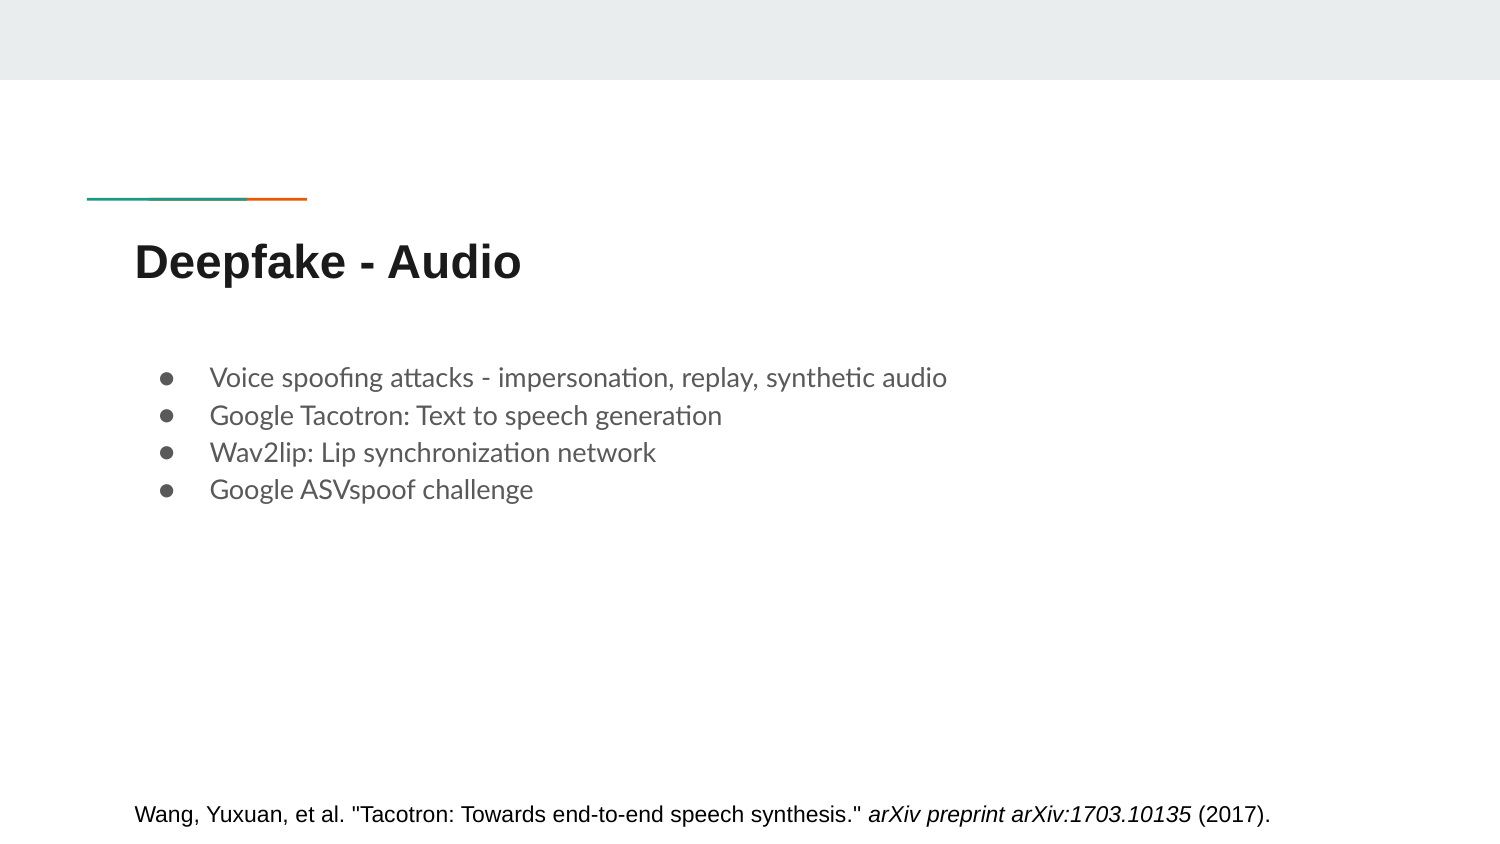

# Deepfake - Audio
Voice spoofing attacks - impersonation, replay, synthetic audio
Google Tacotron: Text to speech generation
Wav2lip: Lip synchronization network
Google ASVspoof challenge
Wang, Yuxuan, et al. "Tacotron: Towards end-to-end speech synthesis." arXiv preprint arXiv:1703.10135 (2017).